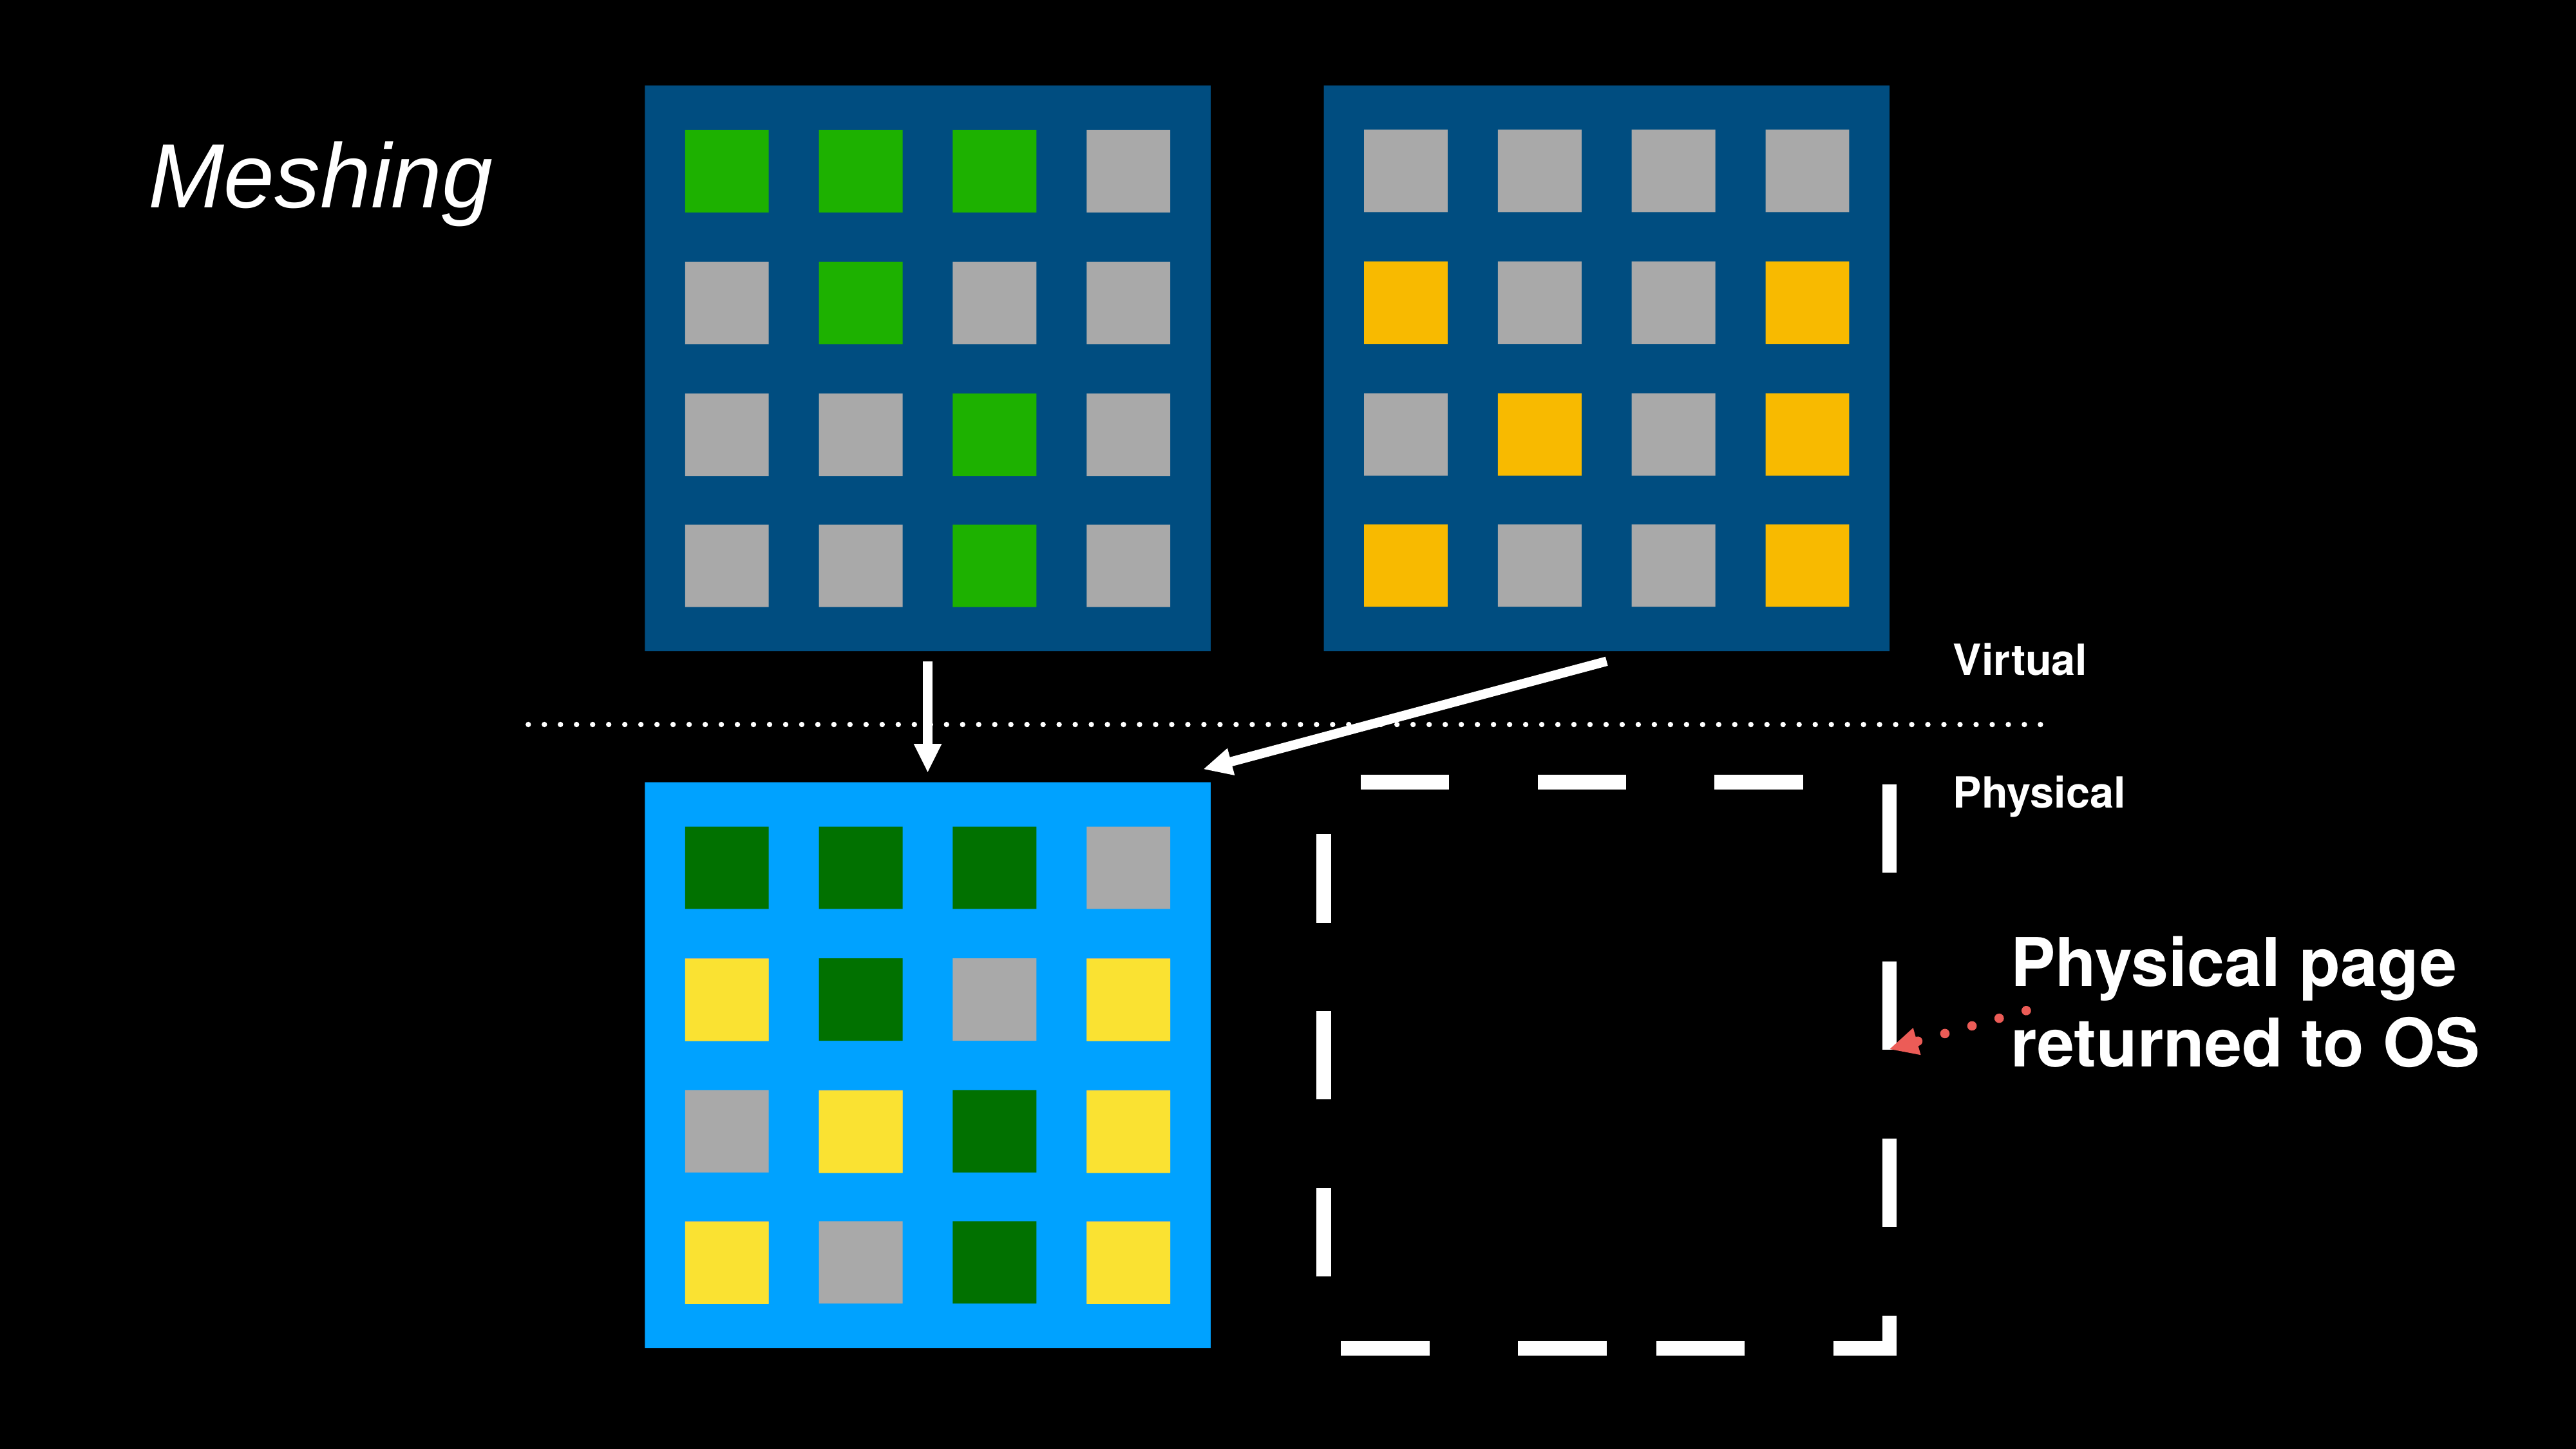

Meshing

Virtual

Physical

Physical page
returned to OS